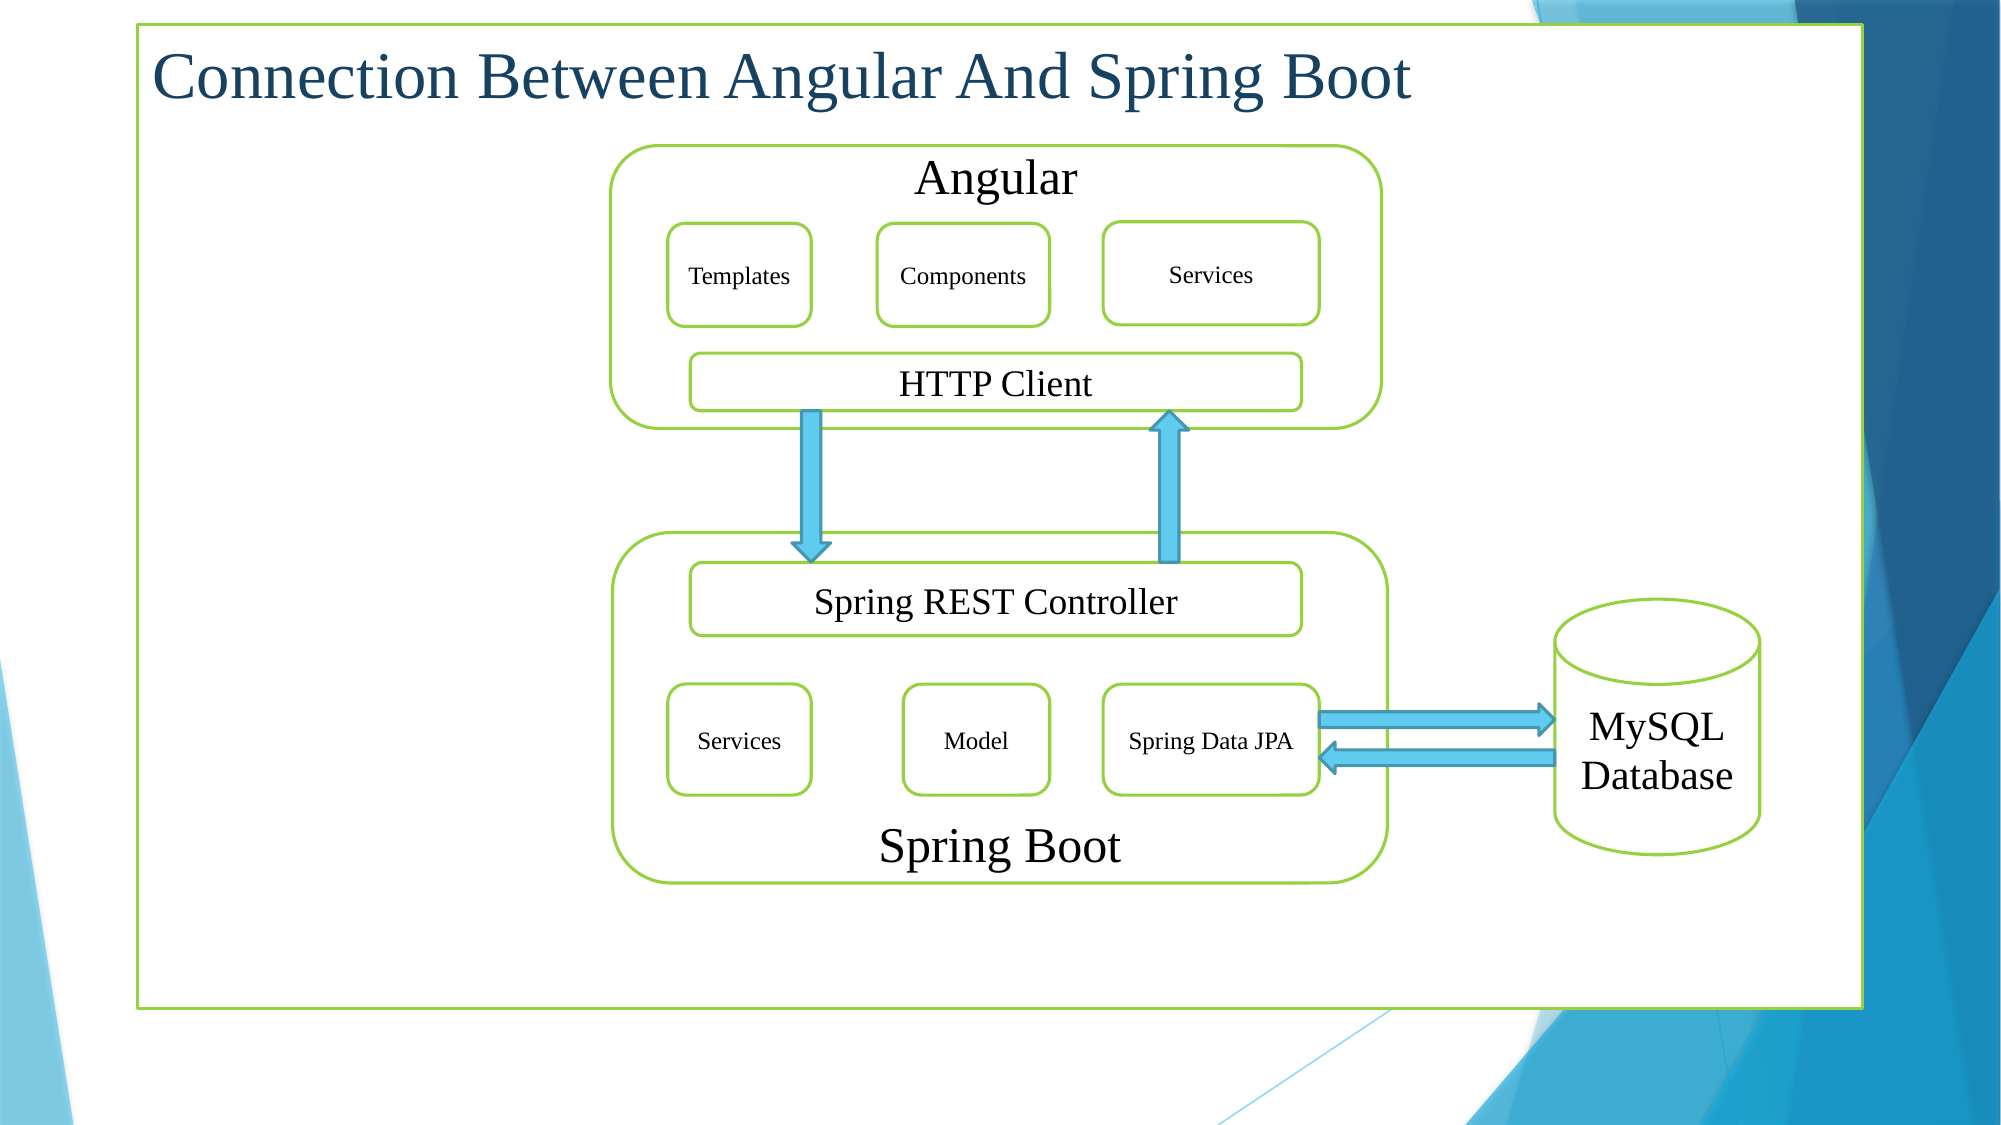

Connection Between Angular And Spring Boot
Angular

Services
Templates
Components
HTTP Client

Spring Boot
Spring REST Controller
MySQL
Database
Services
Model
Spring Data JPA